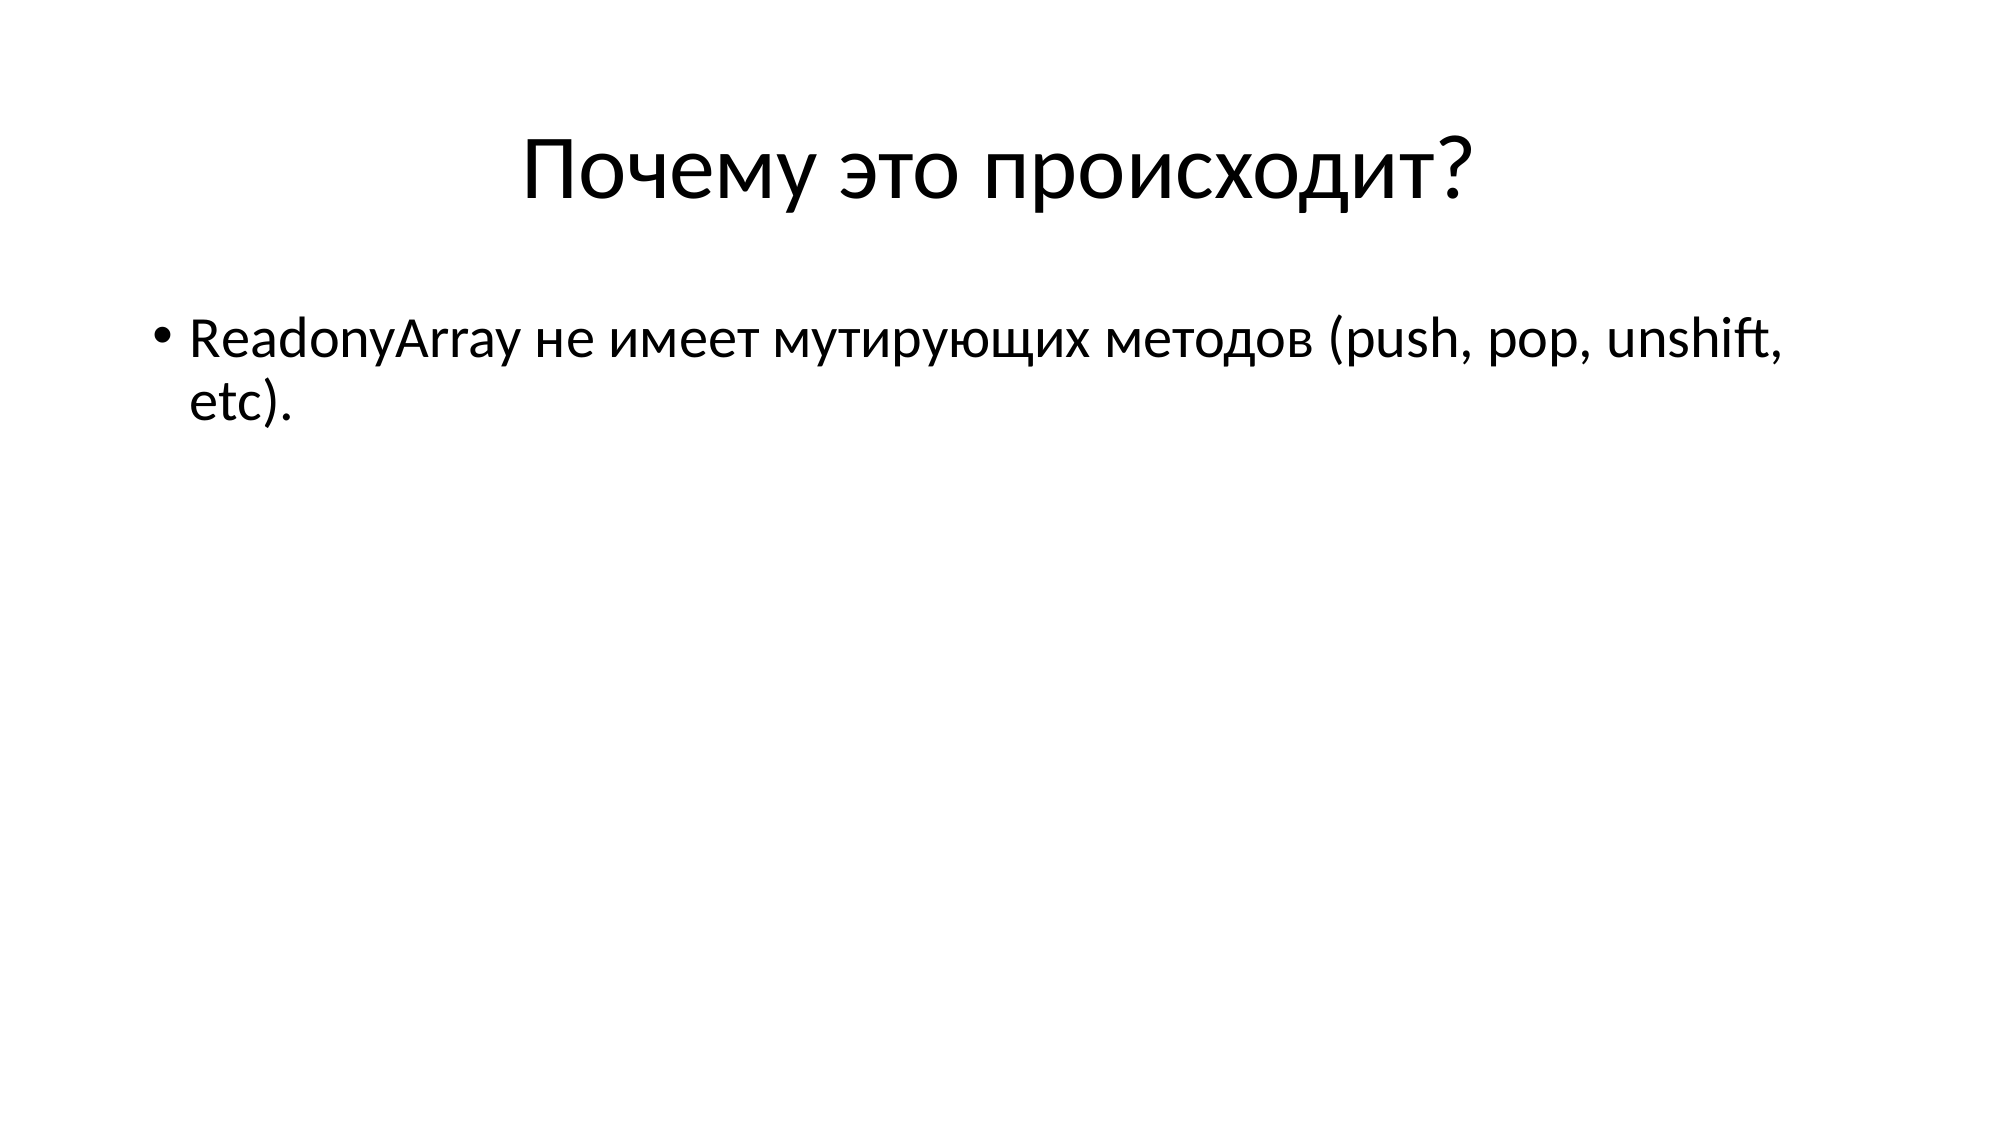

# Почему это происходит?
ReadonyArray не имеет мутирующих методов (push, pop, unshift, etc).